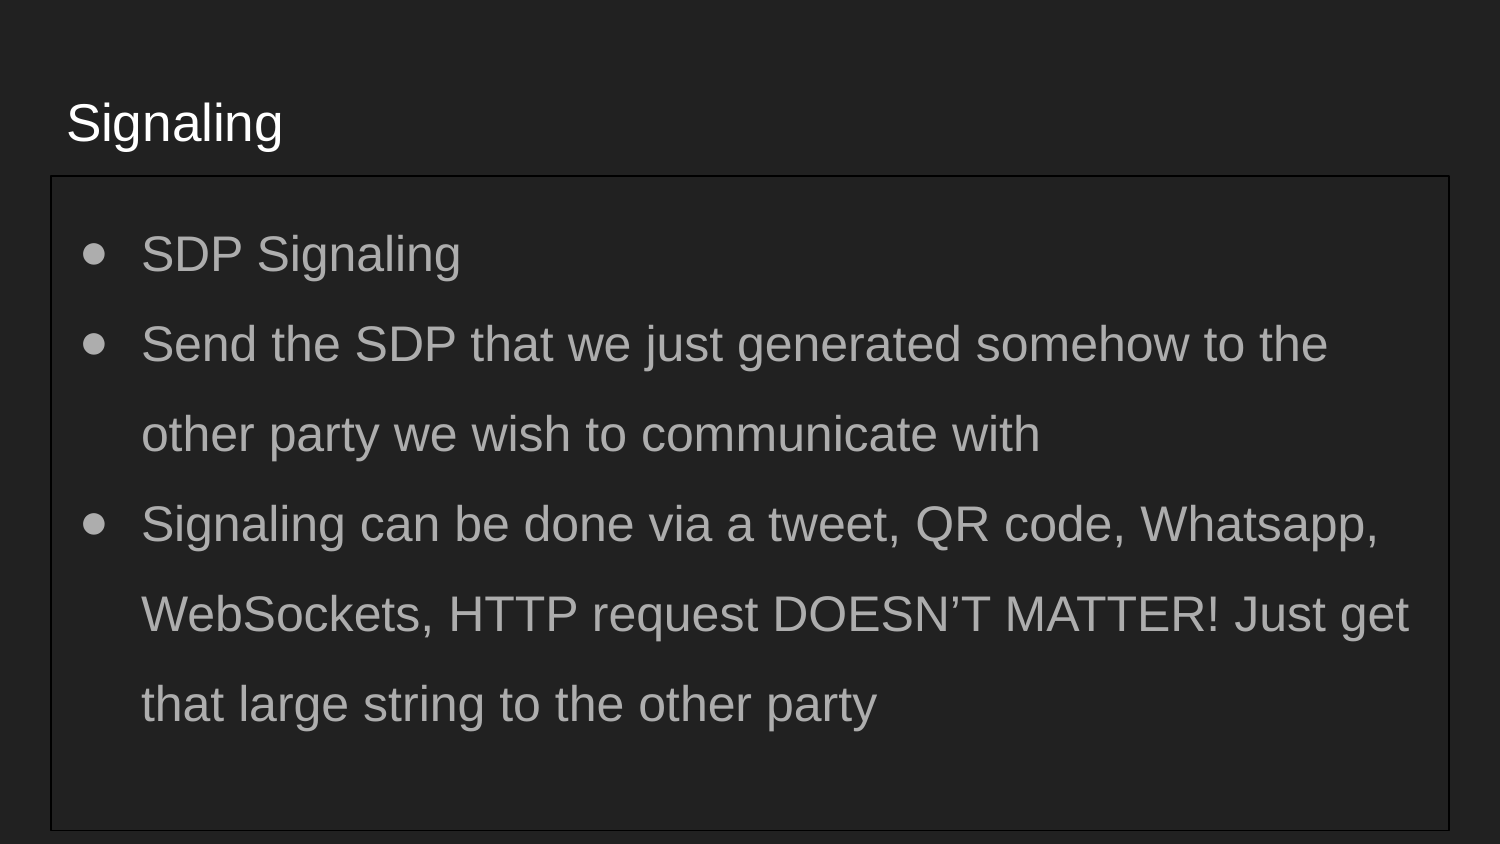

# Signaling
SDP Signaling
Send the SDP that we just generated somehow to the other party we wish to communicate with
Signaling can be done via a tweet, QR code, Whatsapp, WebSockets, HTTP request DOESN’T MATTER! Just get that large string to the other party